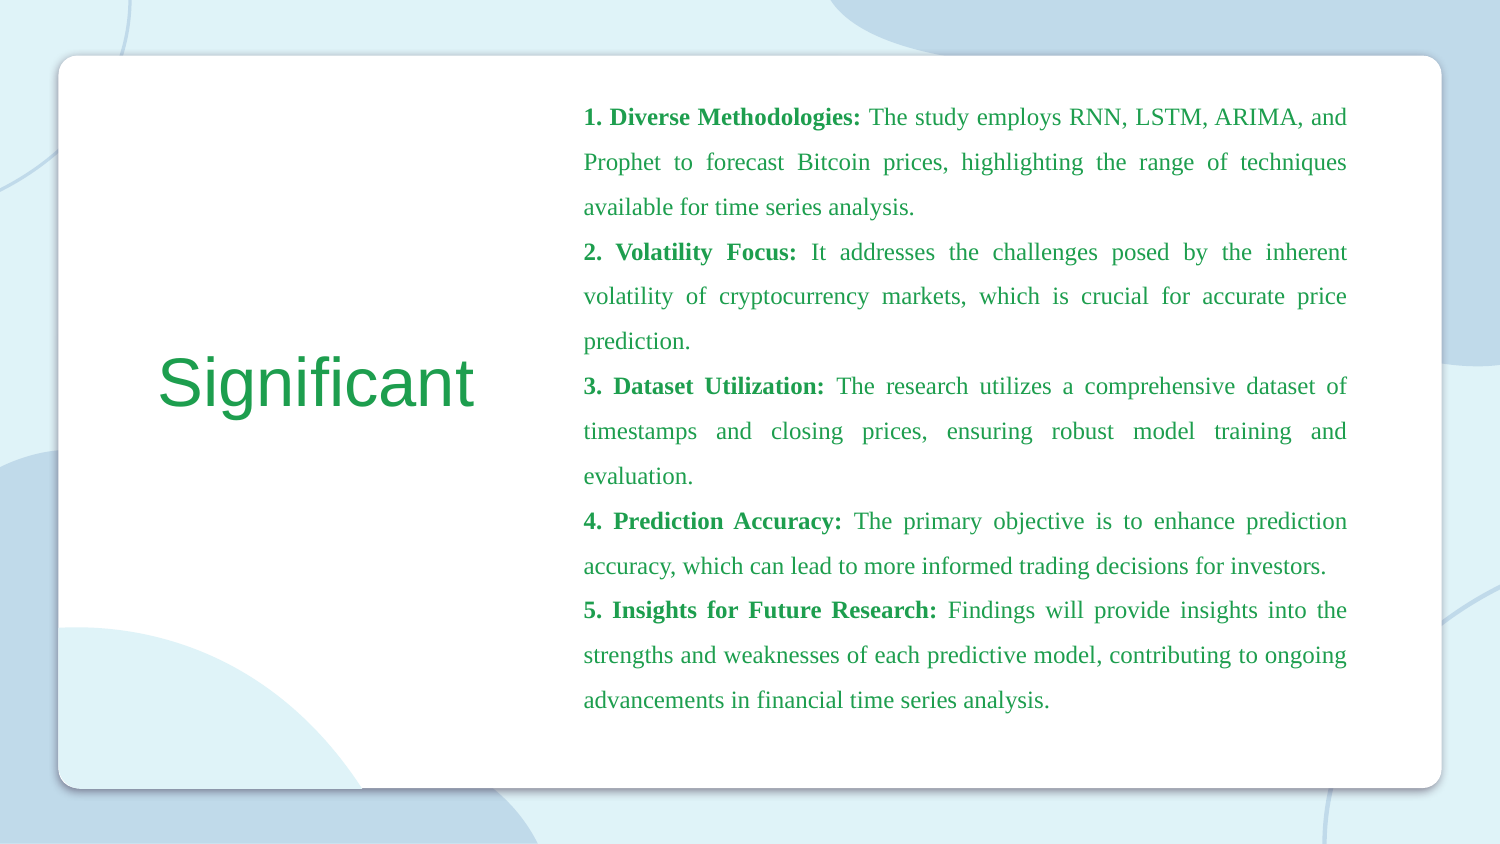

1. Diverse Methodologies: The study employs RNN, LSTM, ARIMA, and Prophet to forecast Bitcoin prices, highlighting the range of techniques available for time series analysis.
2. Volatility Focus: It addresses the challenges posed by the inherent volatility of cryptocurrency markets, which is crucial for accurate price prediction.
3. Dataset Utilization: The research utilizes a comprehensive dataset of timestamps and closing prices, ensuring robust model training and evaluation.
4. Prediction Accuracy: The primary objective is to enhance prediction accuracy, which can lead to more informed trading decisions for investors.
5. Insights for Future Research: Findings will provide insights into the strengths and weaknesses of each predictive model, contributing to ongoing advancements in financial time series analysis.
# Significant